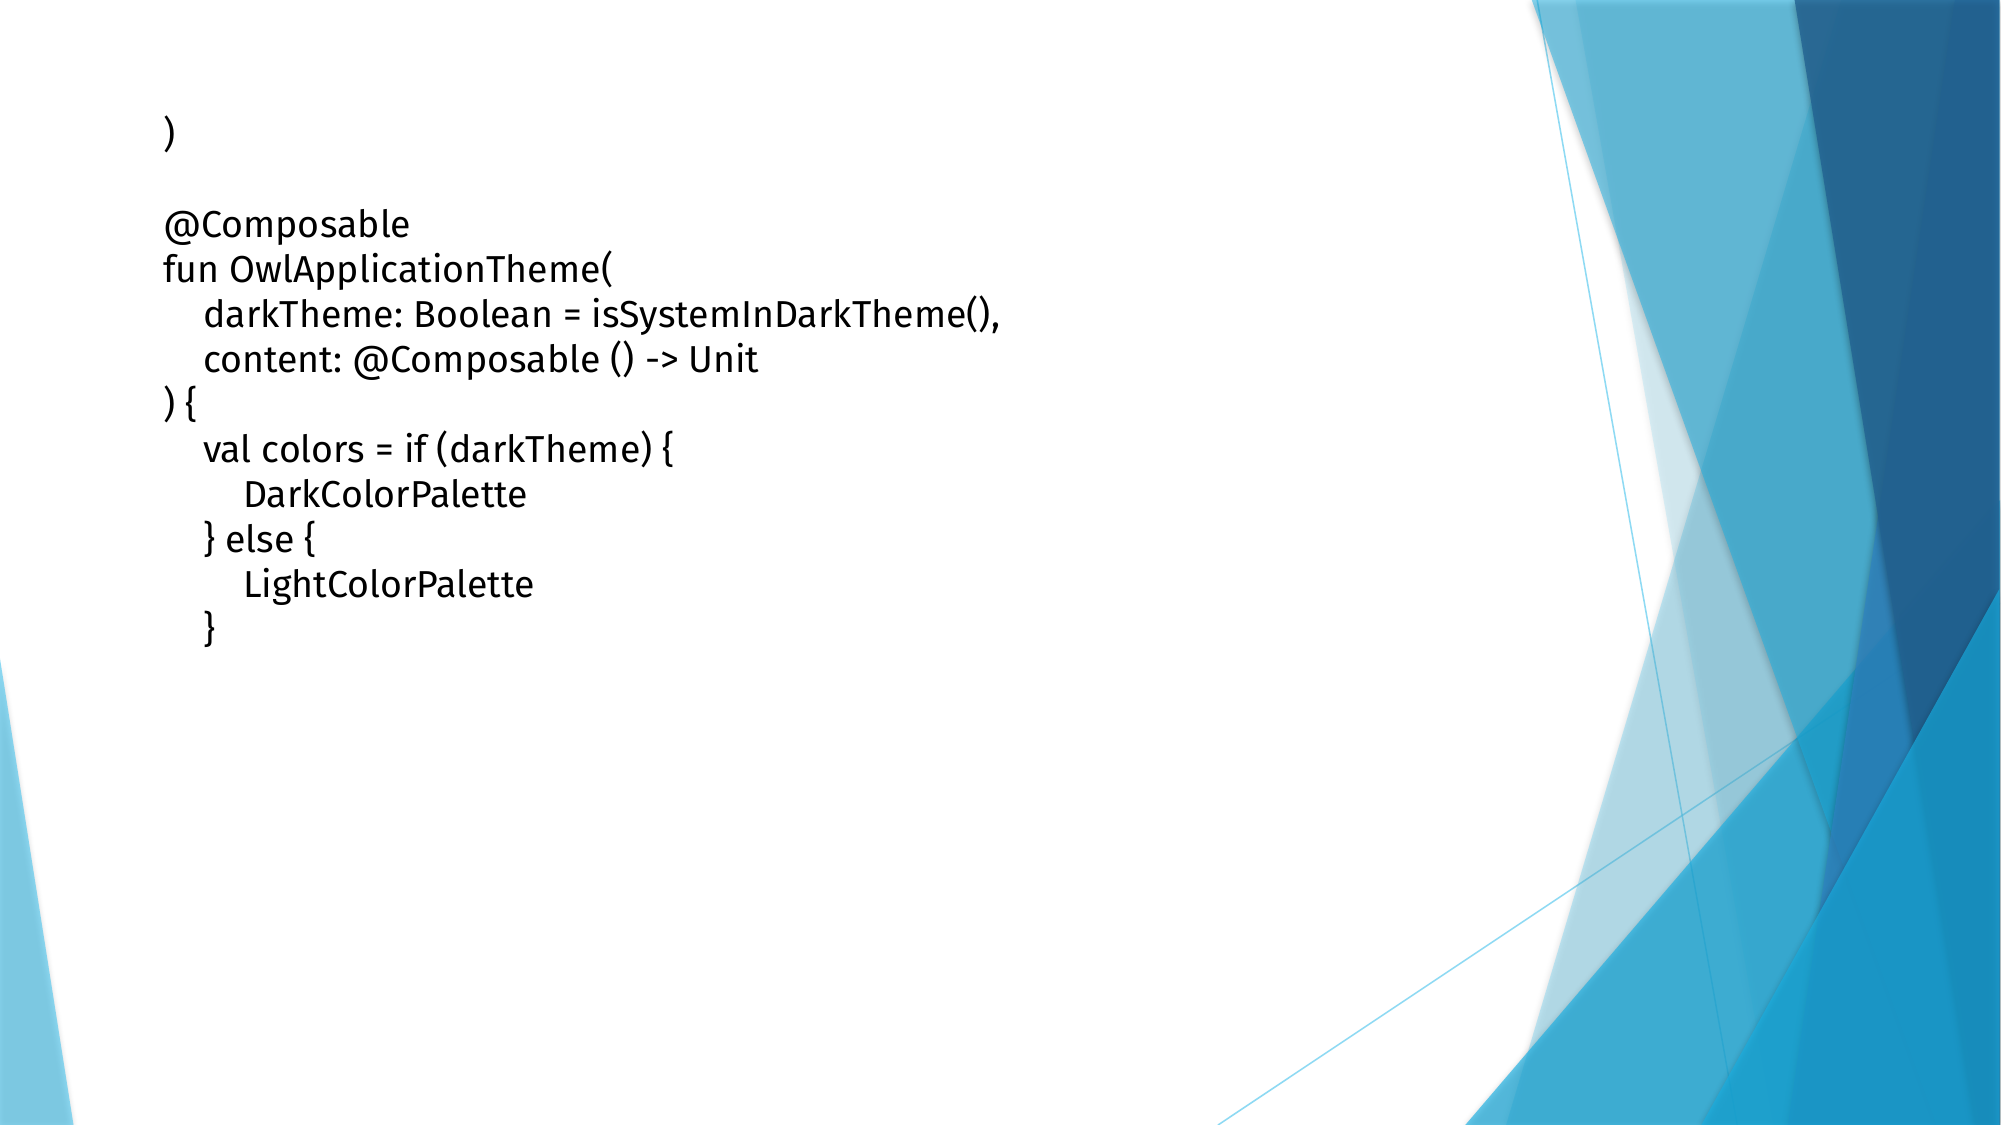

)

@Composable
fun OwlApplicationTheme(
    darkTheme: Boolean = isSystemInDarkTheme(),
    content: @Composable () -> Unit
) {
    val colors = if (darkTheme) {
        DarkColorPalette
    } else {
        LightColorPalette
    }